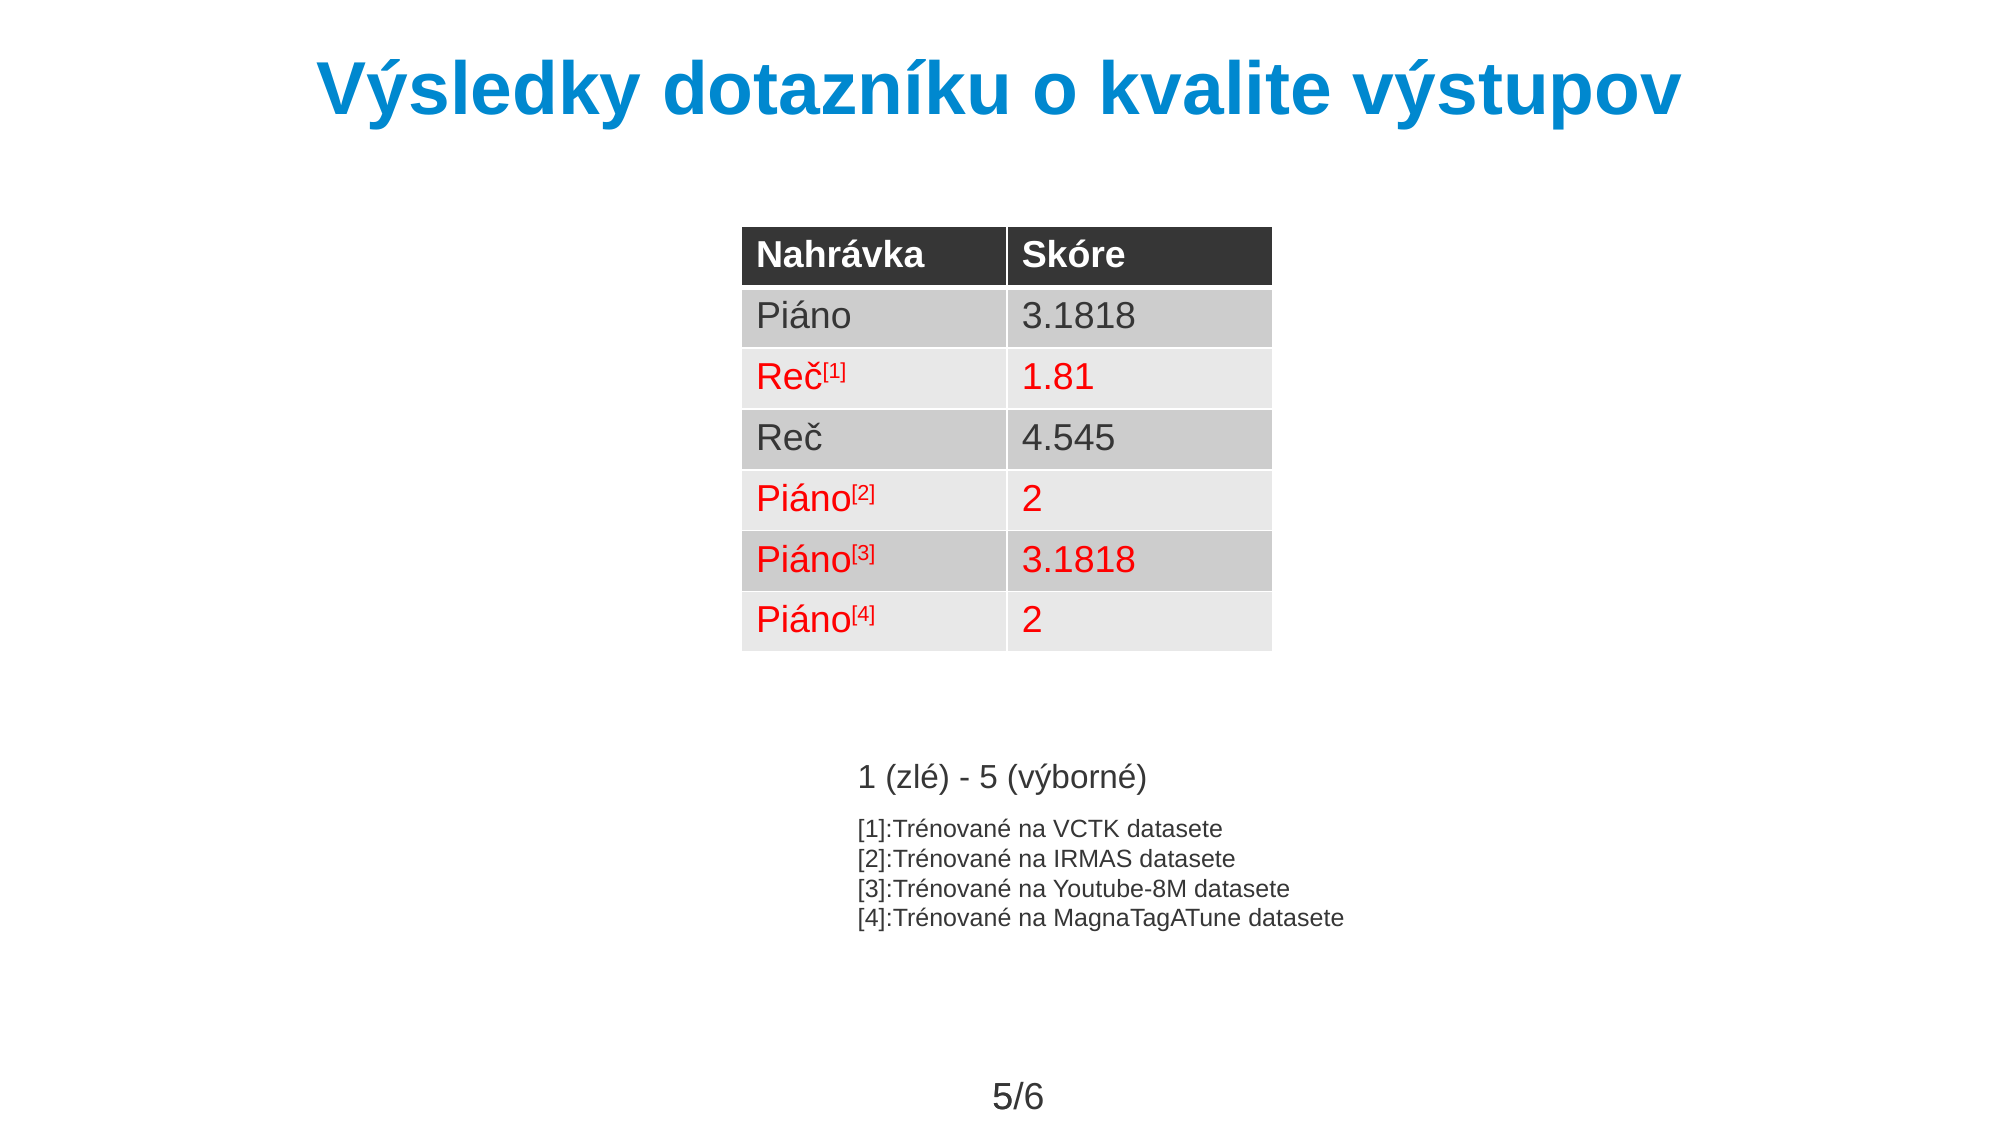

Výsledky dotazníku o kvalite výstupov
| Nahrávka | Skóre |
| --- | --- |
| Piáno | 3.1818 |
| Reč[1] | 1.81 |
| Reč | 4.545 |
| Piáno[2] | 2 |
| Piáno[3] | 3.1818 |
| Piáno[4] | 2 |
1 (zlé) - 5 (výborné)
[1]:Trénované na VCTK datasete
[2]:Trénované na IRMAS datasete
[3]:Trénované na Youtube-8M datasete
[4]:Trénované na MagnaTagATune datasete
5
5/6